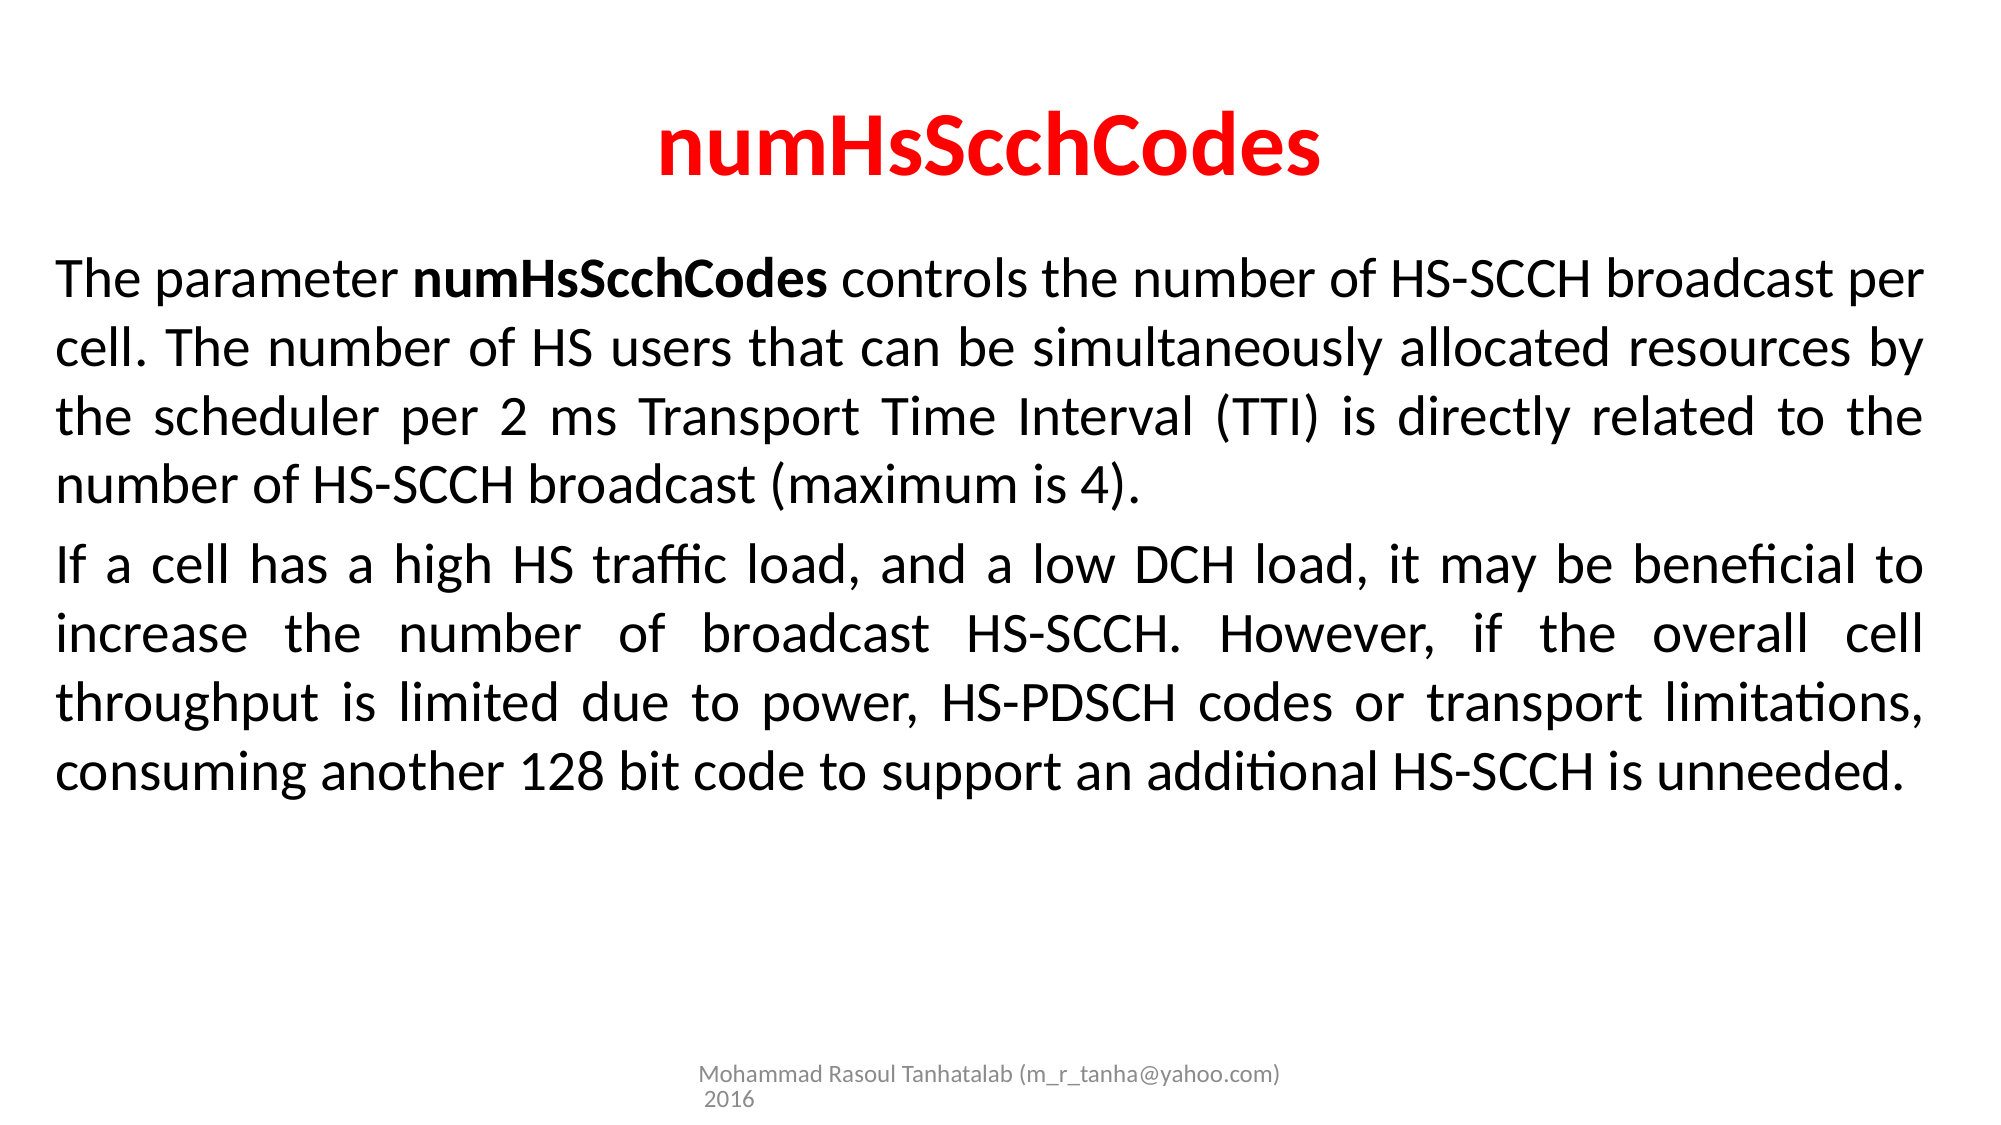

# numHsScchCodes
The parameter numHsScchCodes controls the number of HS-SCCH broadcast per cell. The number of HS users that can be simultaneously allocated resources by the scheduler per 2 ms Transport Time Interval (TTI) is directly related to the number of HS-SCCH broadcast (maximum is 4).
If a cell has a high HS traffic load, and a low DCH load, it may be beneficial to increase the number of broadcast HS-SCCH. However, if the overall cell throughput is limited due to power, HS-PDSCH codes or transport limitations, consuming another 128 bit code to support an additional HS-SCCH is unneeded.
Mohammad Rasoul Tanhatalab (m_r_tanha@yahoo.com)    2016